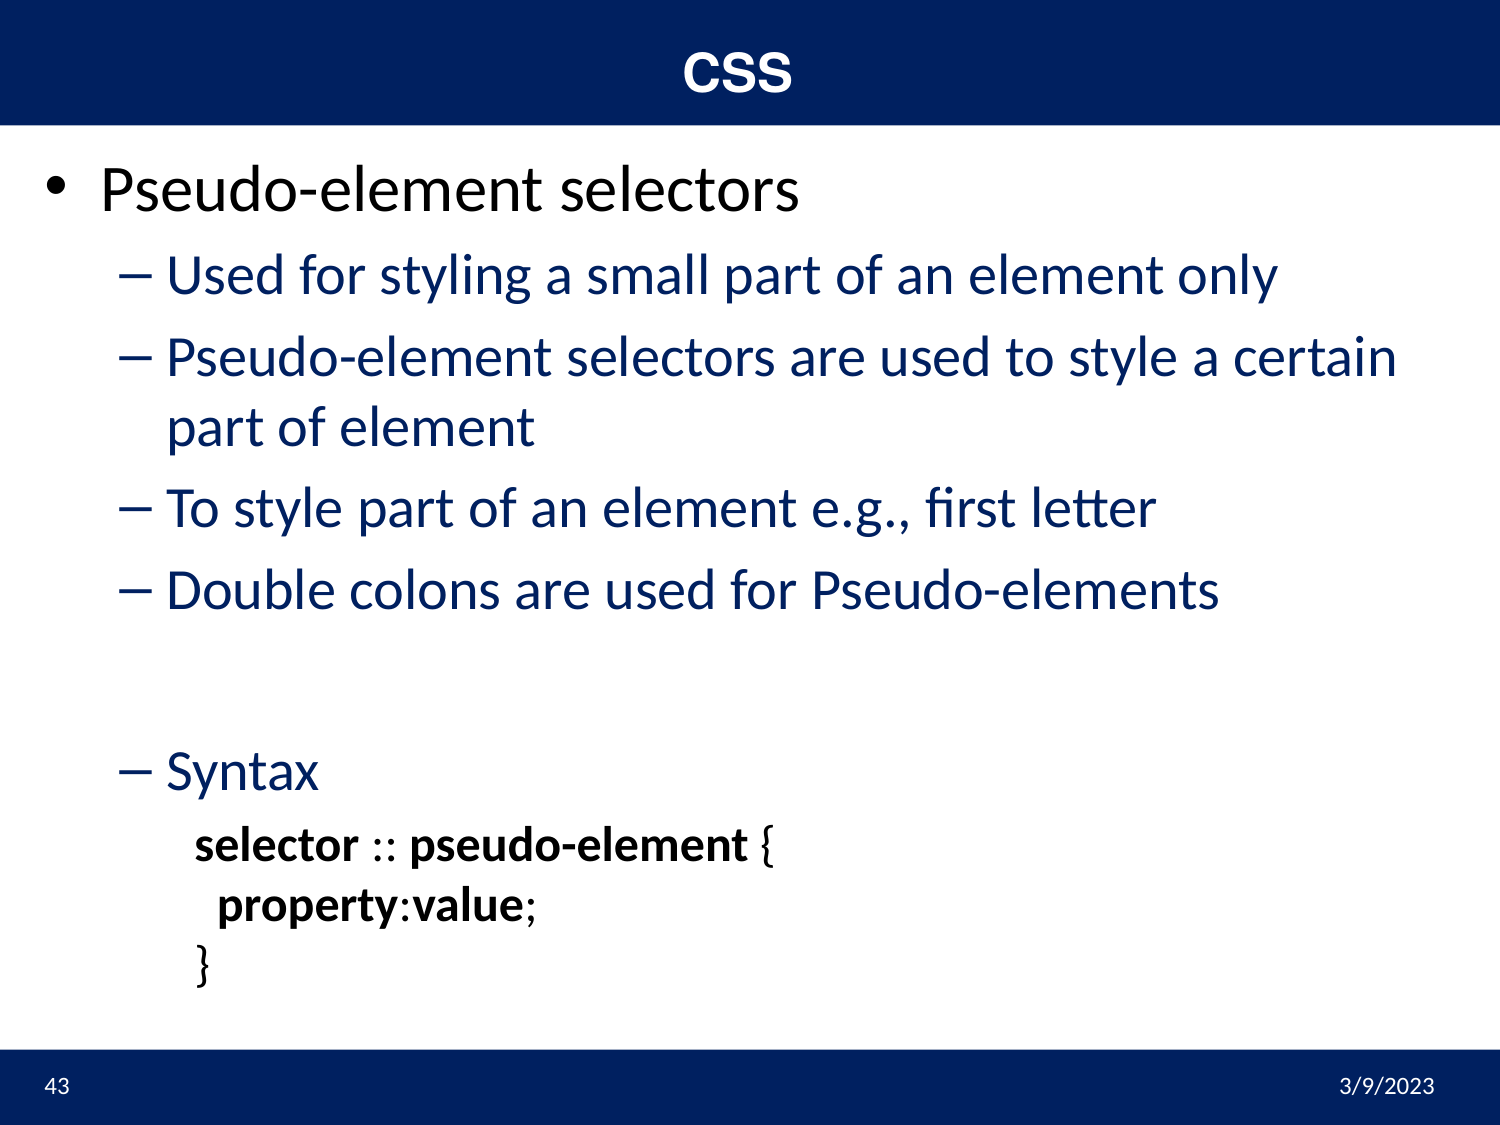

# CSS
Pseudo-element selectors
Used for styling a small part of an element only
Pseudo-element selectors are used to style a certain part of element
To style part of an element e.g., first letter
Double colons are used for Pseudo-elements

Syntax
selector :: pseudo-element {
  property:value;
}
43
3/9/2023